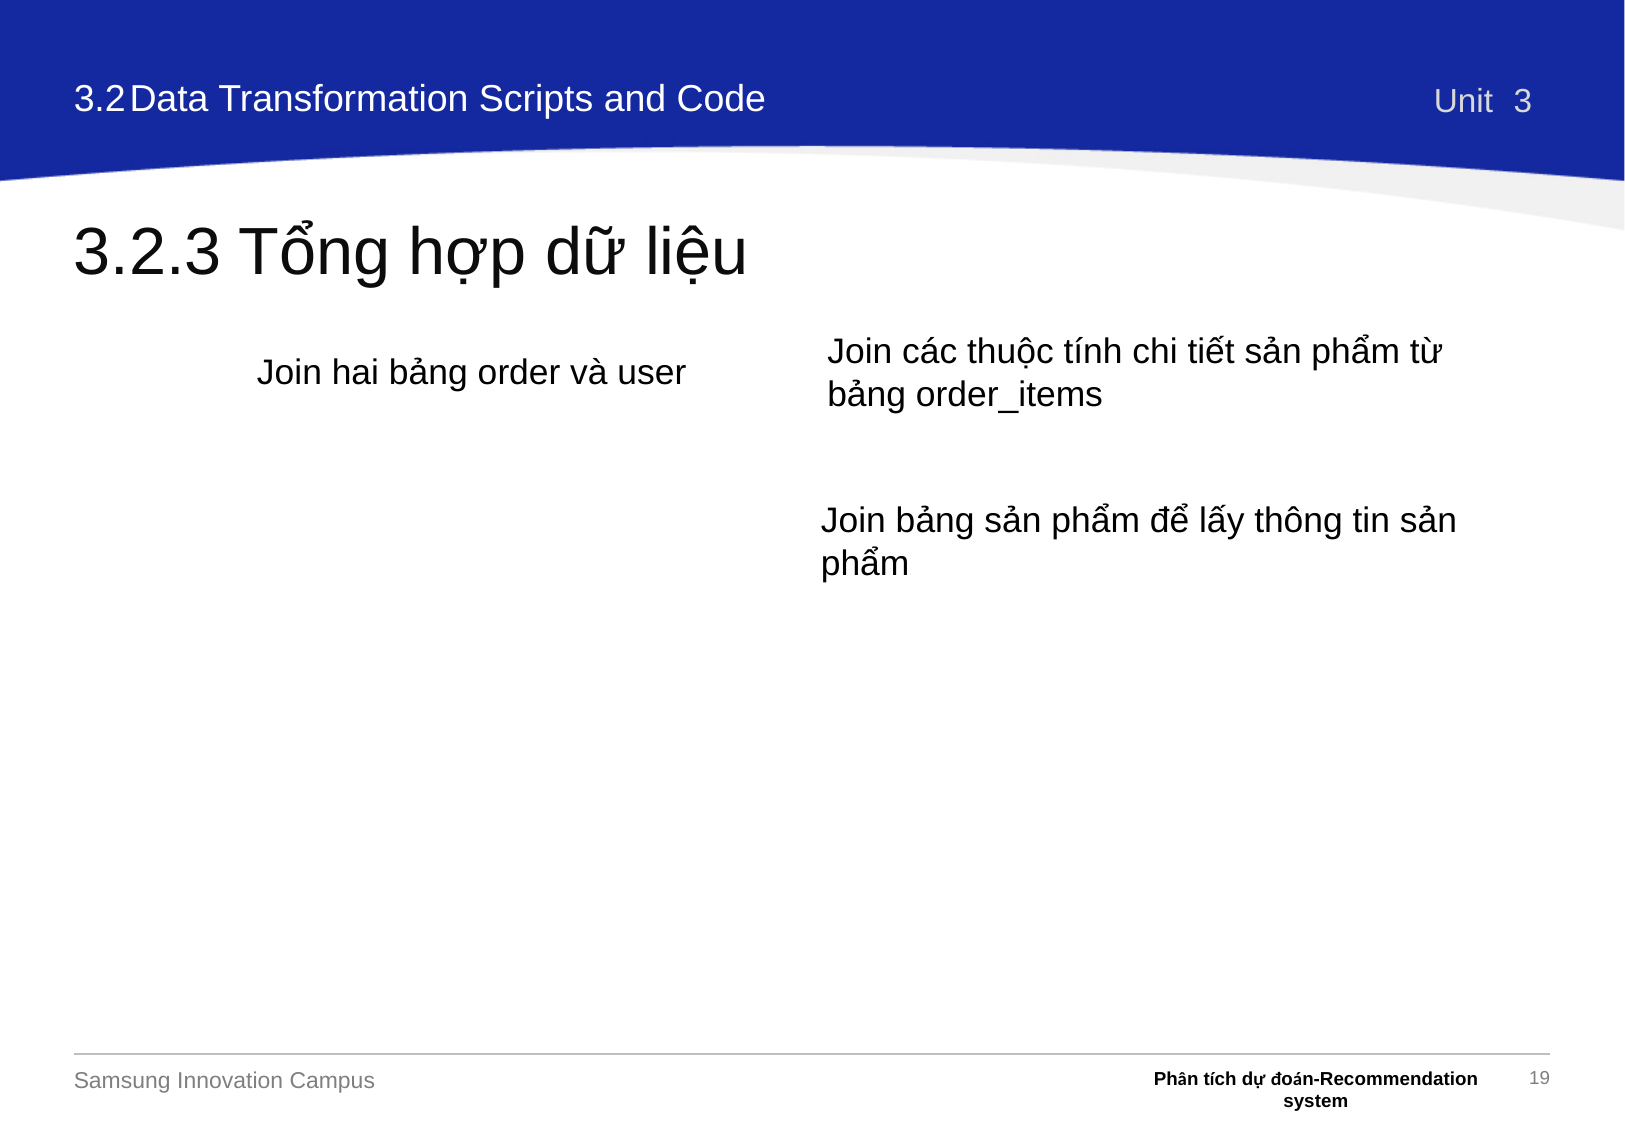

3.2
Data Transformation Scripts and Code
Unit
3
# 3.2.3 Tổng hợp dữ liệu
Join các thuộc tính chi tiết sản phẩm từ bảng order_items
Join hai bảng order và user
Join bảng sản phẩm để lấy thông tin sản phẩm